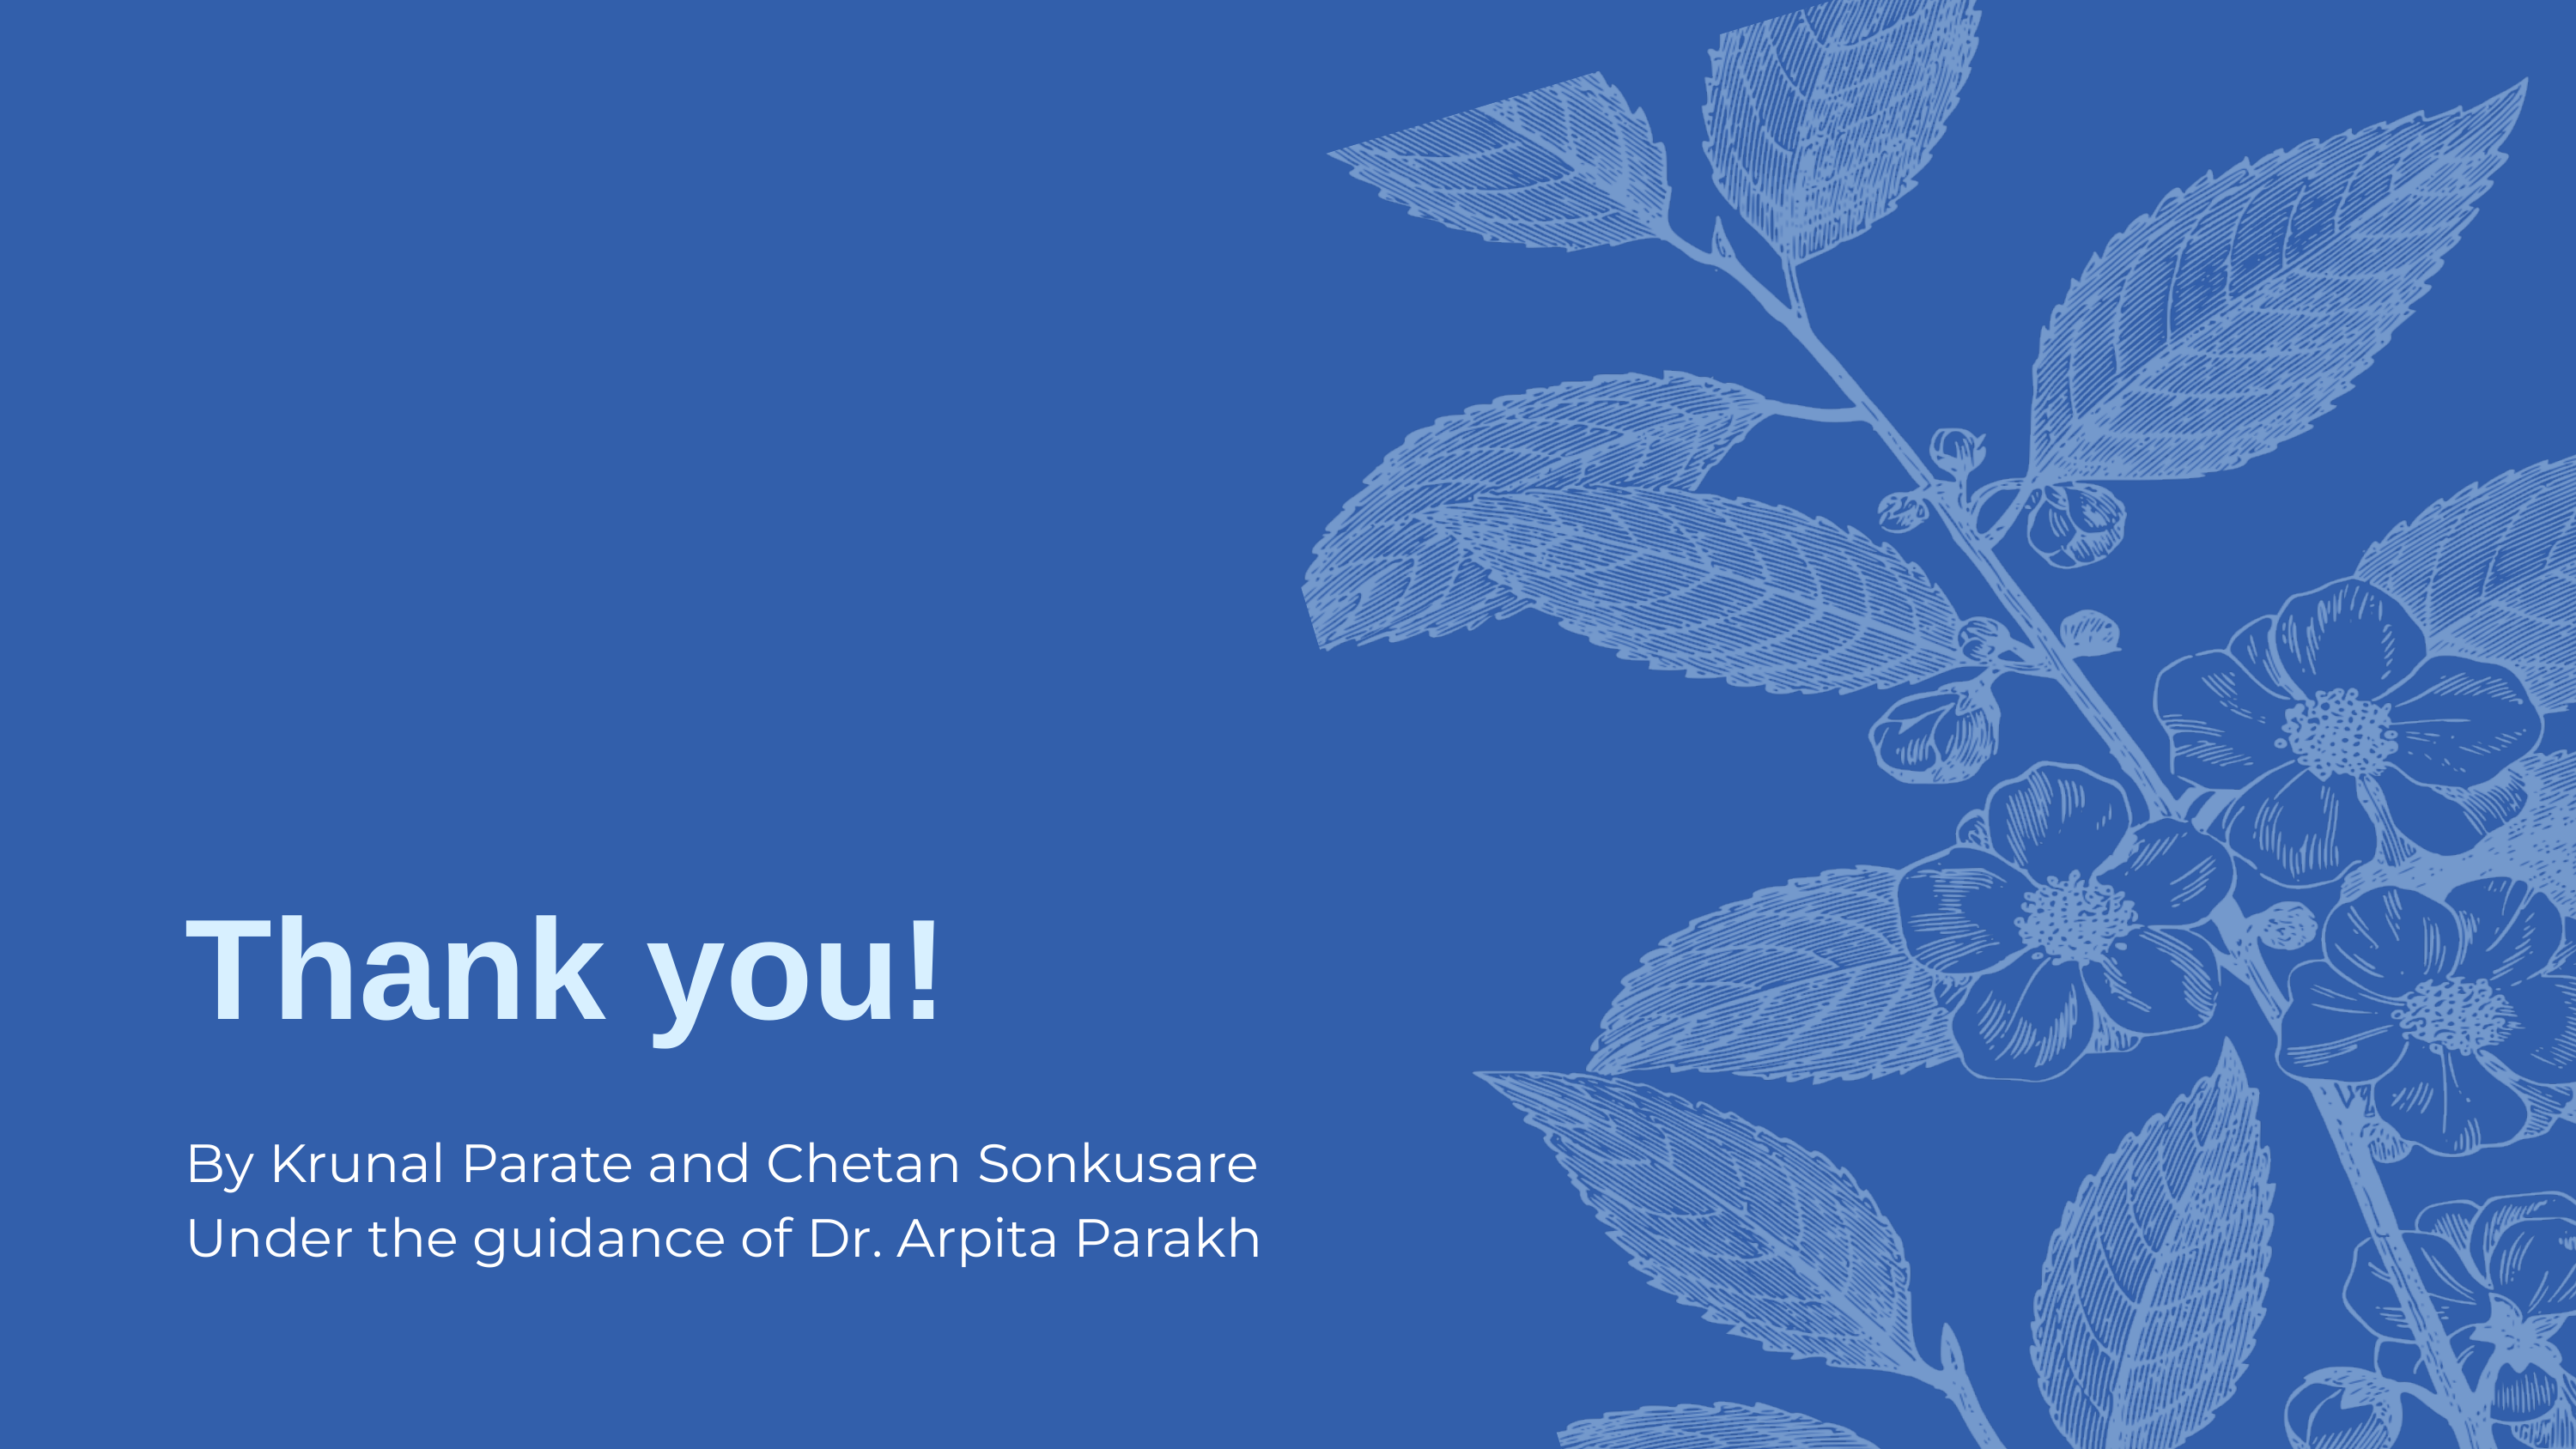

Thank you!
By Krunal Parate and Chetan Sonkusare
Under the guidance of Dr. Arpita Parakh